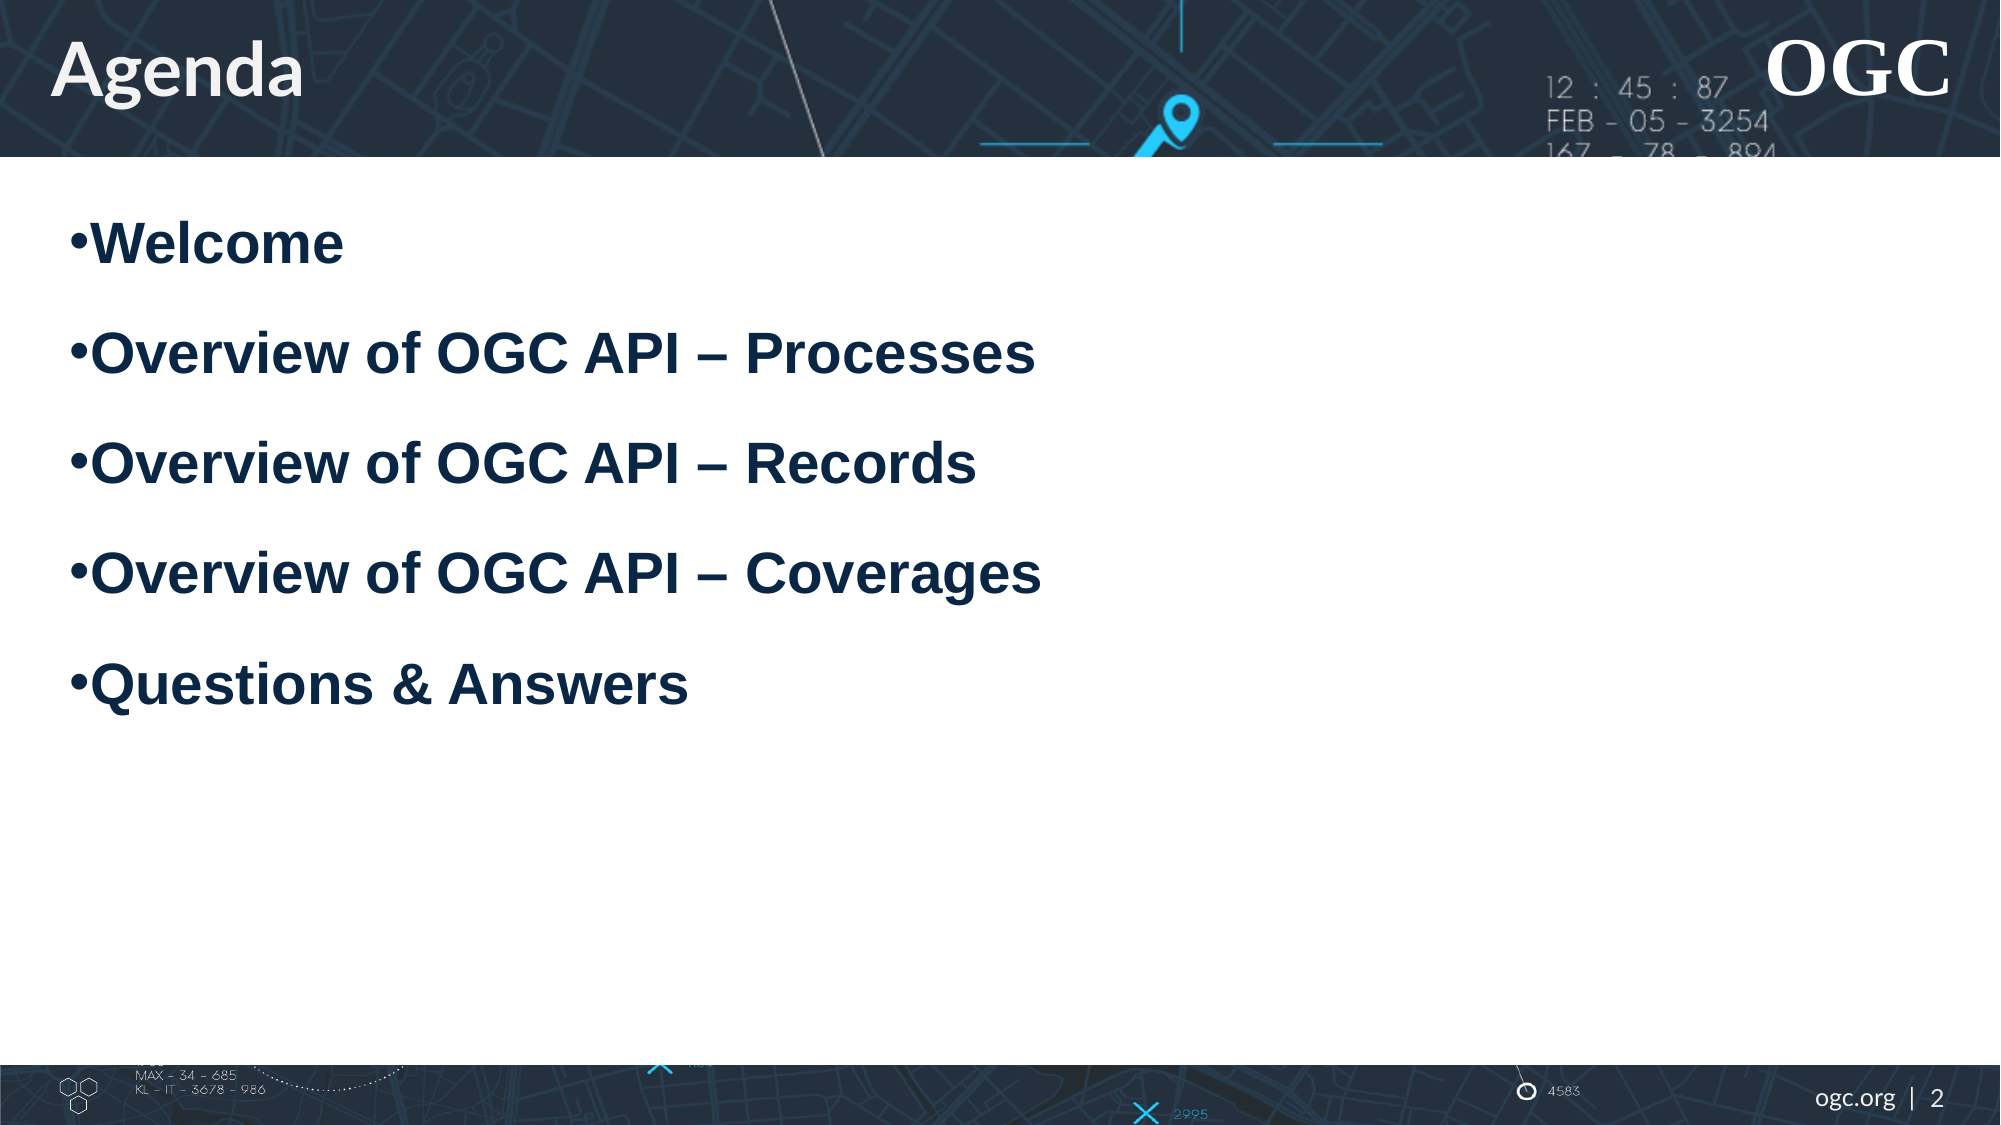

# Agenda
Welcome
Overview of OGC API – Processes
Overview of OGC API – Records
Overview of OGC API – Coverages
Questions & Answers
2